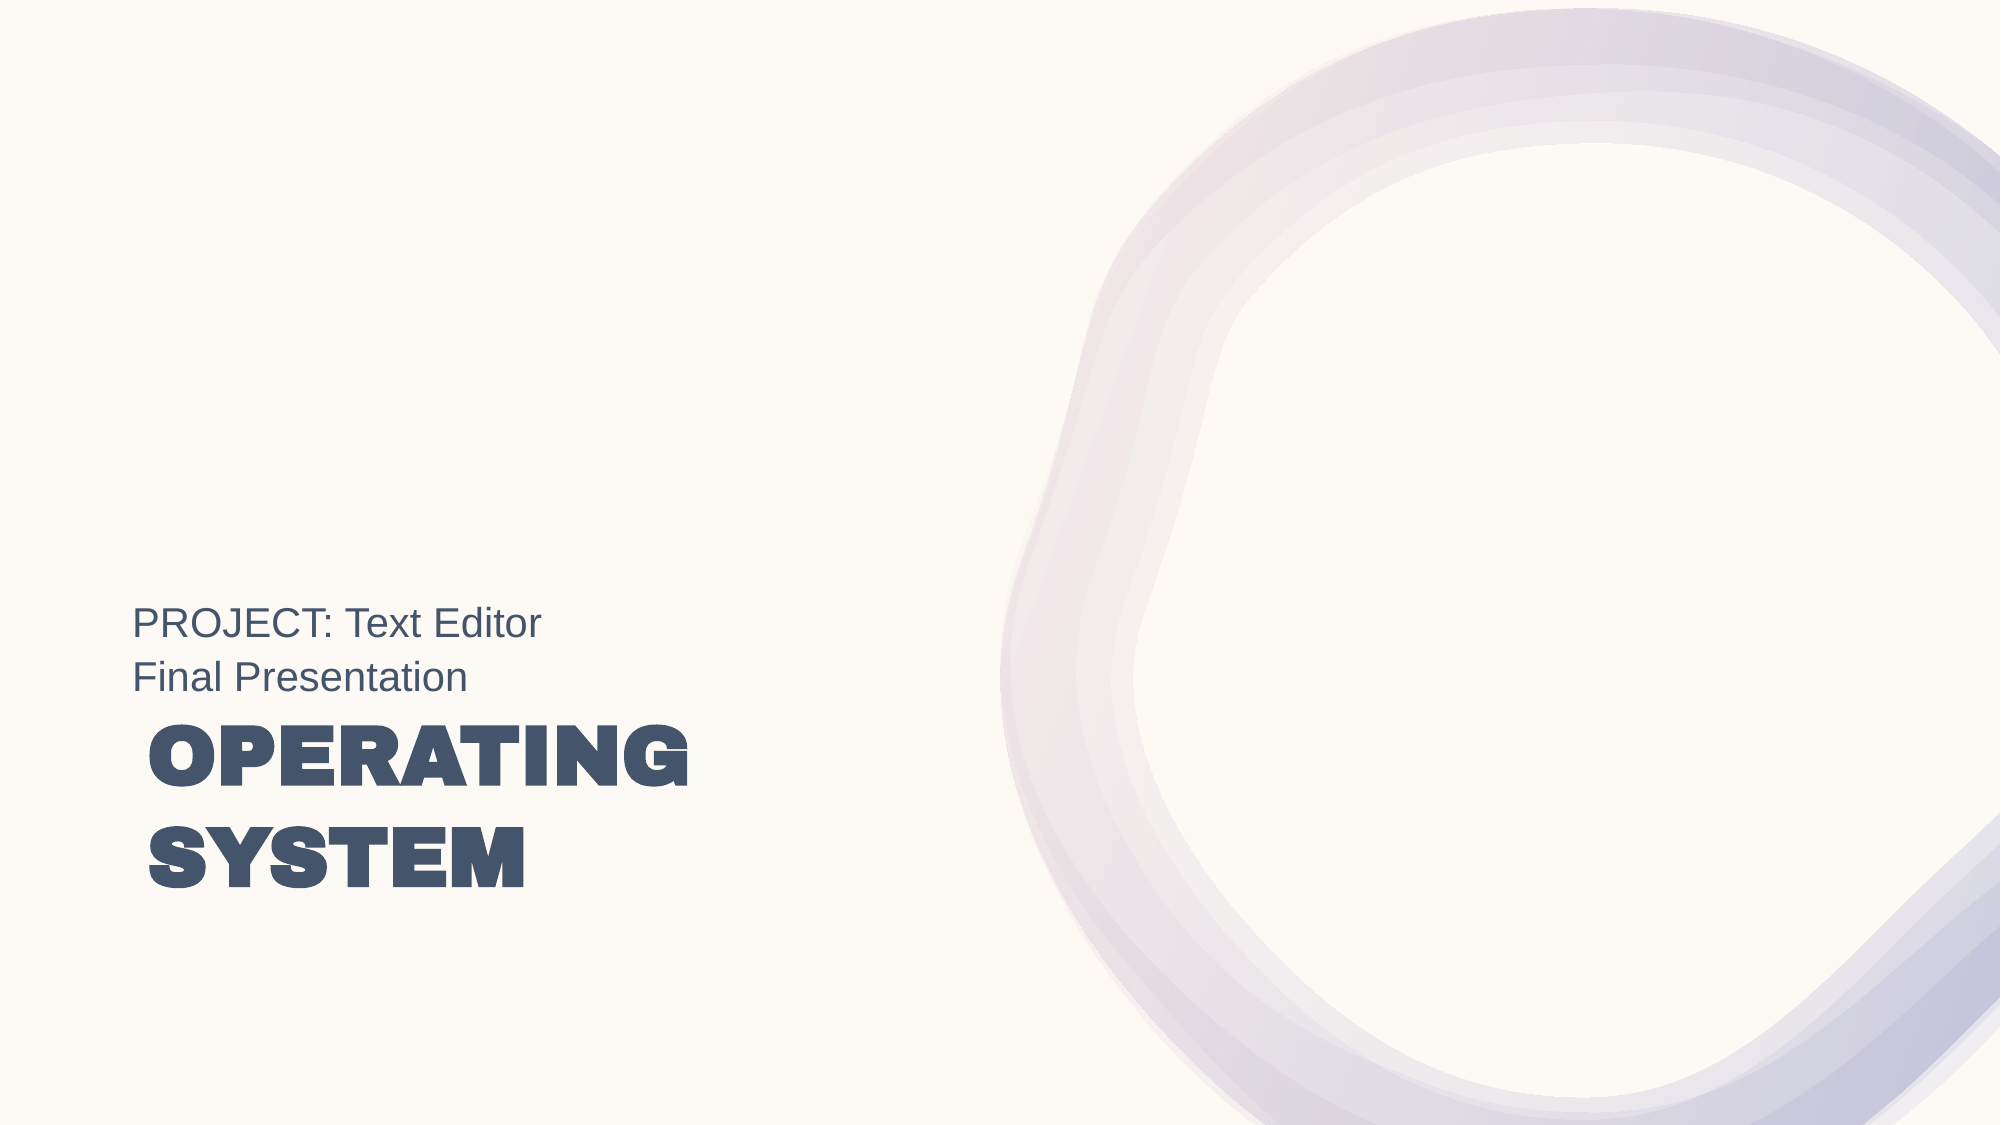

PROJECT: Text Editor
Final Presentation
# Operating system